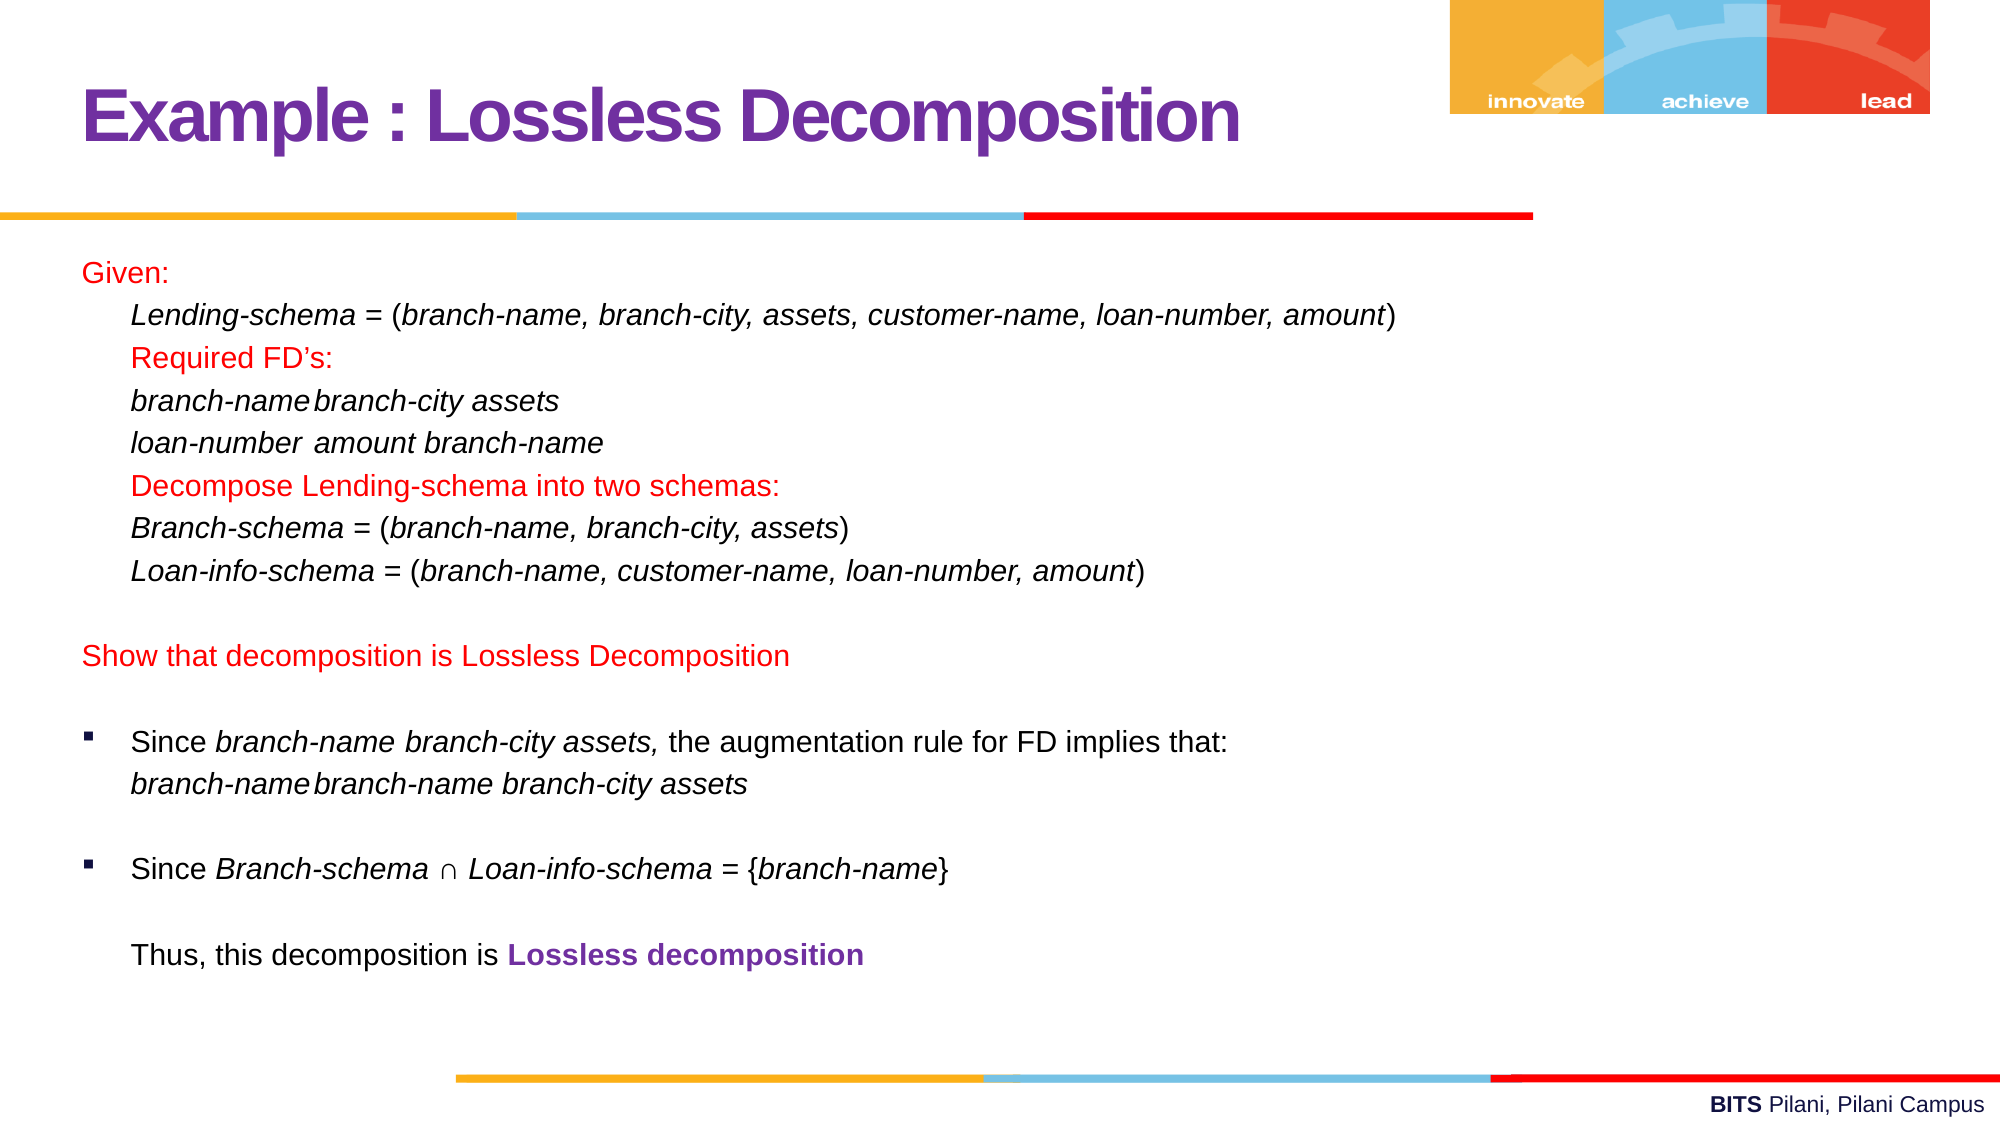

Example : Lossless Decomposition
Given:
	Lending-schema = (branch-name, branch-city, assets, customer-name, loan-number, amount)
	Required FD’s:
	branch-name	branch-city assets
	loan-number	amount branch-name
	Decompose Lending-schema into two schemas:
	Branch-schema = (branch-name, branch-city, assets)
	Loan-info-schema = (branch-name, customer-name, loan-number, amount)

Show that decomposition is Lossless Decomposition

Since branch-name	branch-city assets, the augmentation rule for FD implies that:
	branch-name	branch-name branch-city assets

Since Branch-schema ∩ Loan-info-schema = {branch-name}

	Thus, this decomposition is Lossless decomposition